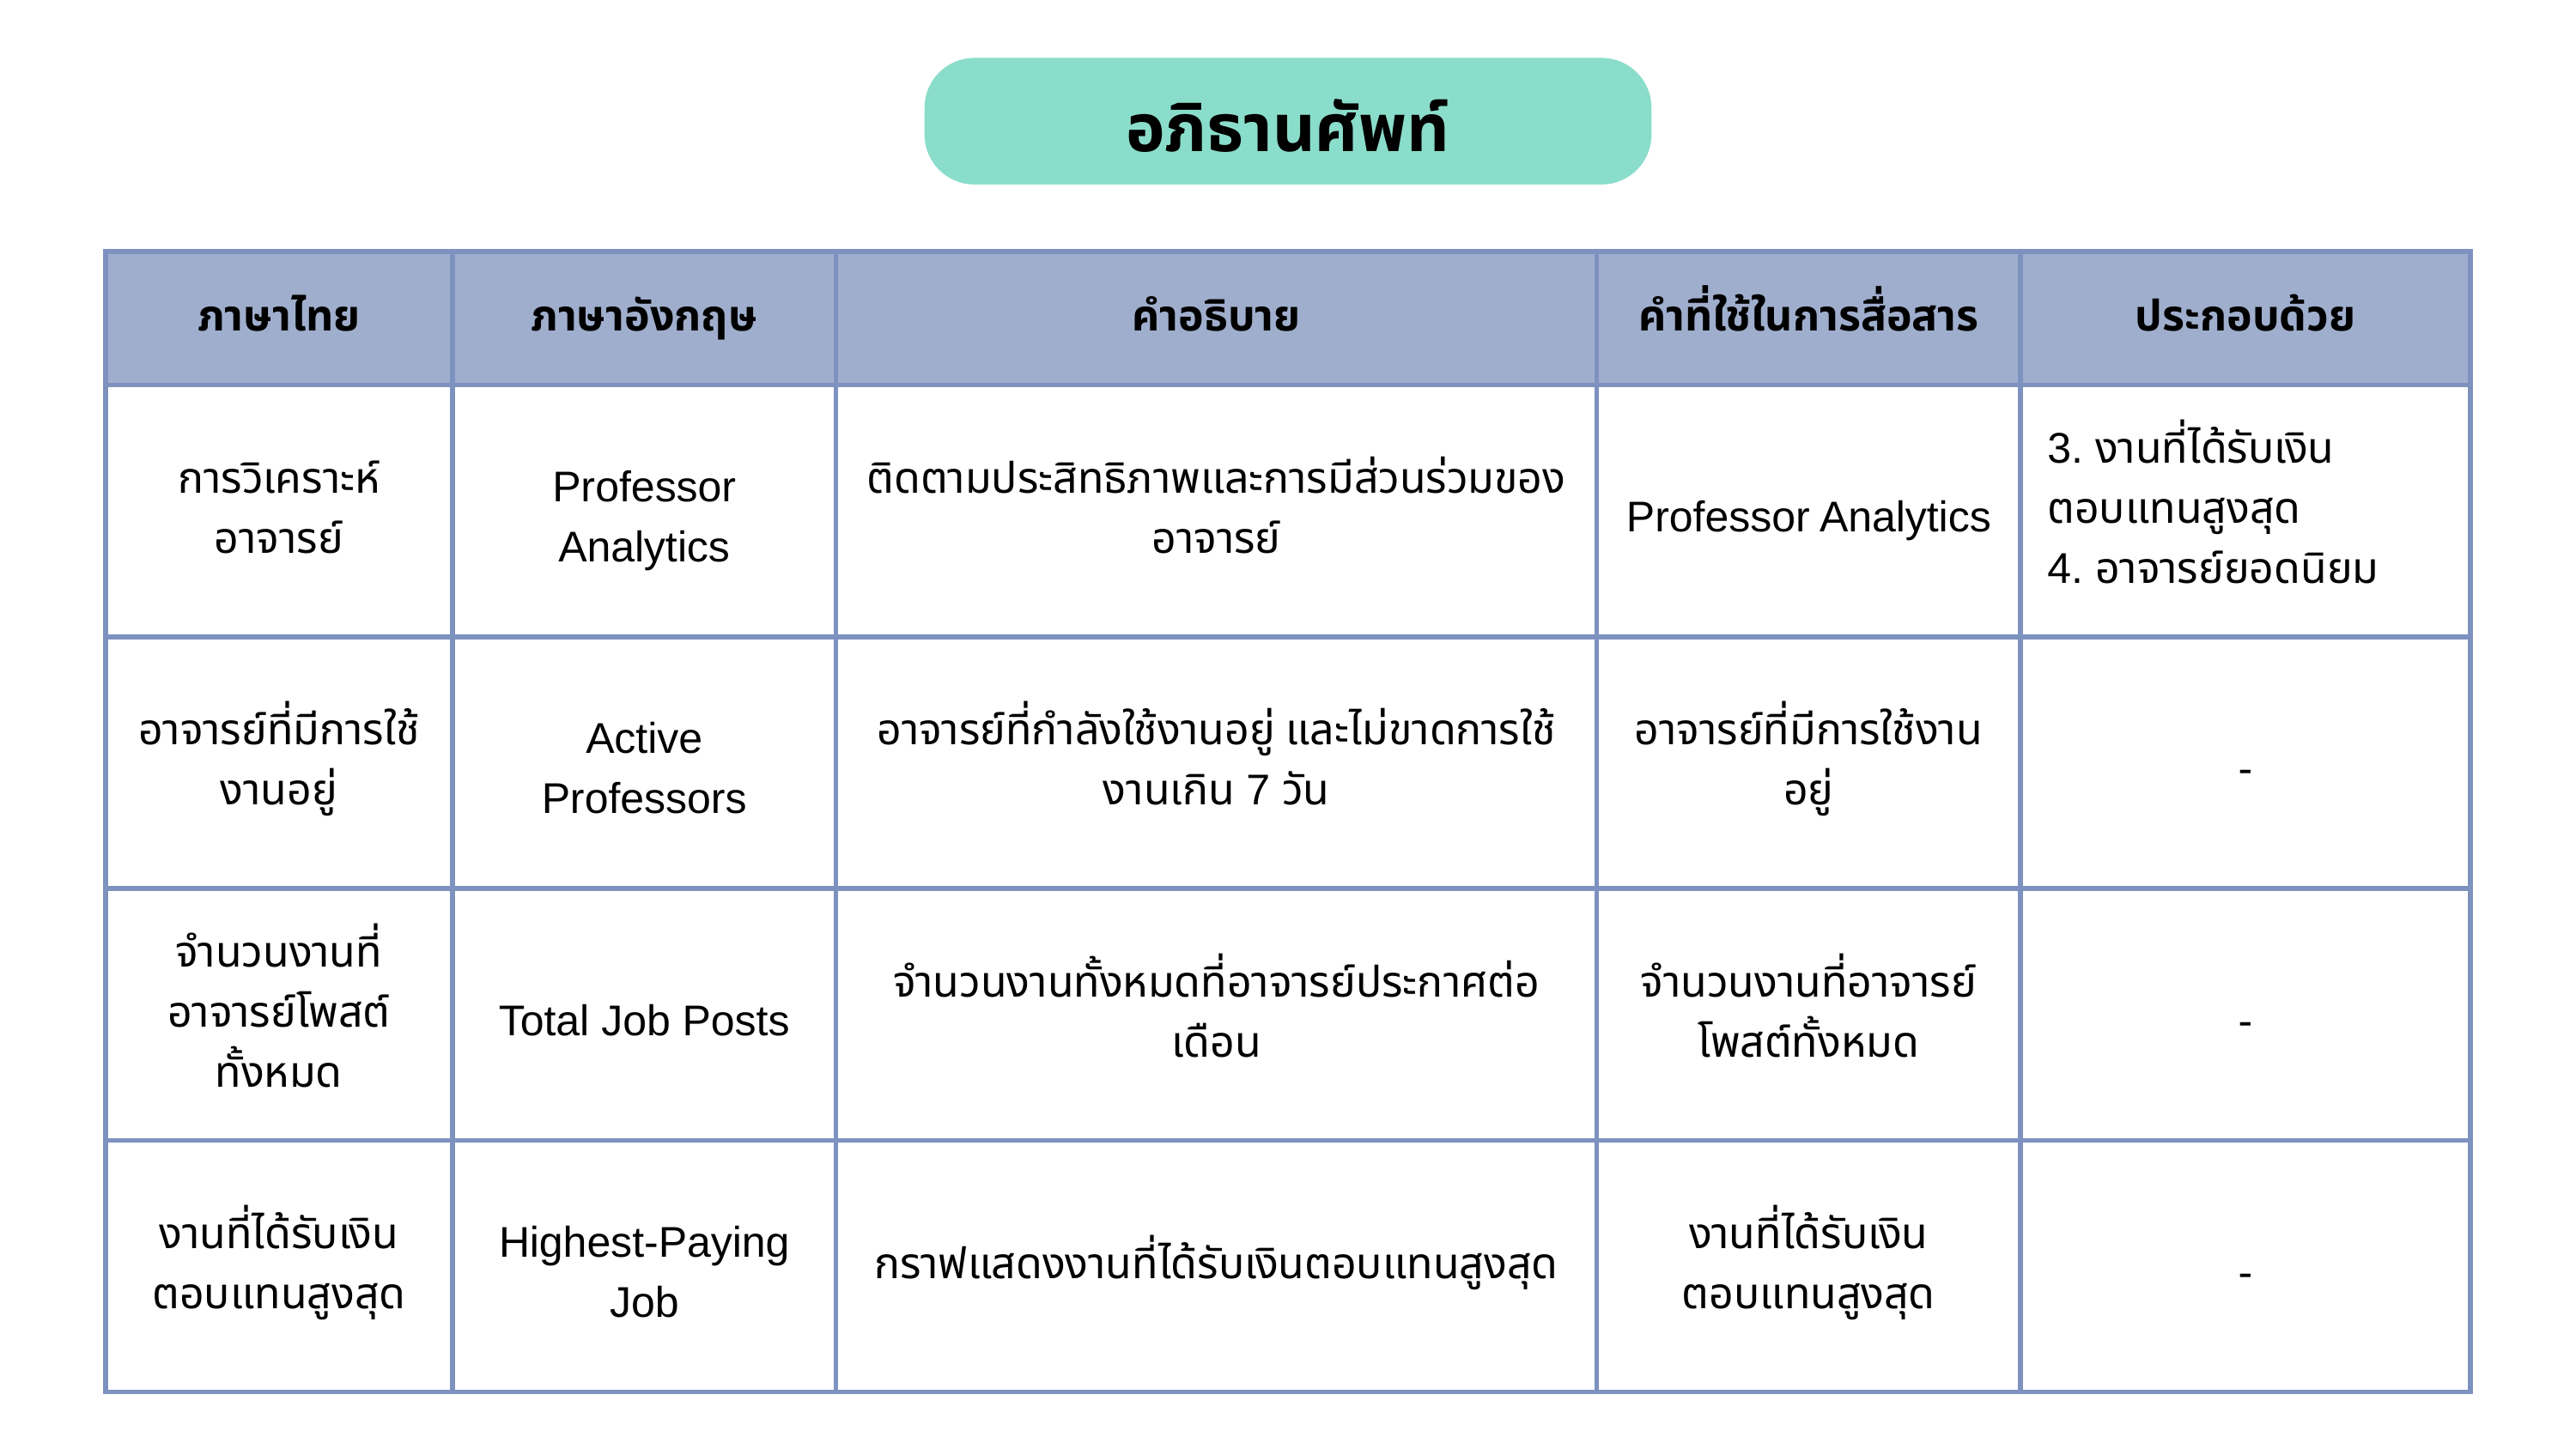

อภิธานศัพท์
| ภาษาไทย | ภาษาอังกฤษ | คำอธิบาย | คำที่ใช้ในการสื่อสาร | ประกอบด้วย |
| --- | --- | --- | --- | --- |
| การวิเคราะห์อาจารย์ | Professor Analytics | ติดตามประสิทธิภาพและการมีส่วนร่วมของอาจารย์ | Professor Analytics | 3. งานที่ได้รับเงินตอบแทนสูงสุด 4. อาจารย์ยอดนิยม |
| อาจารย์ที่มีการใช้งานอยู่ | Active Professors | อาจารย์ที่กำลังใช้งานอยู่ และไม่ขาดการใช้งานเกิน 7 วัน | อาจารย์ที่มีการใช้งานอยู่ | - |
| จำนวนงานที่อาจารย์โพสต์ทั้งหมด | Total Job Posts | จำนวนงานทั้งหมดที่อาจารย์ประกาศต่อเดือน | จำนวนงานที่อาจารย์โพสต์ทั้งหมด | - |
| งานที่ได้รับเงินตอบแทนสูงสุด | Highest-Paying Job | กราฟแสดงงานที่ได้รับเงินตอบแทนสูงสุด | งานที่ได้รับเงินตอบแทนสูงสุด | - |